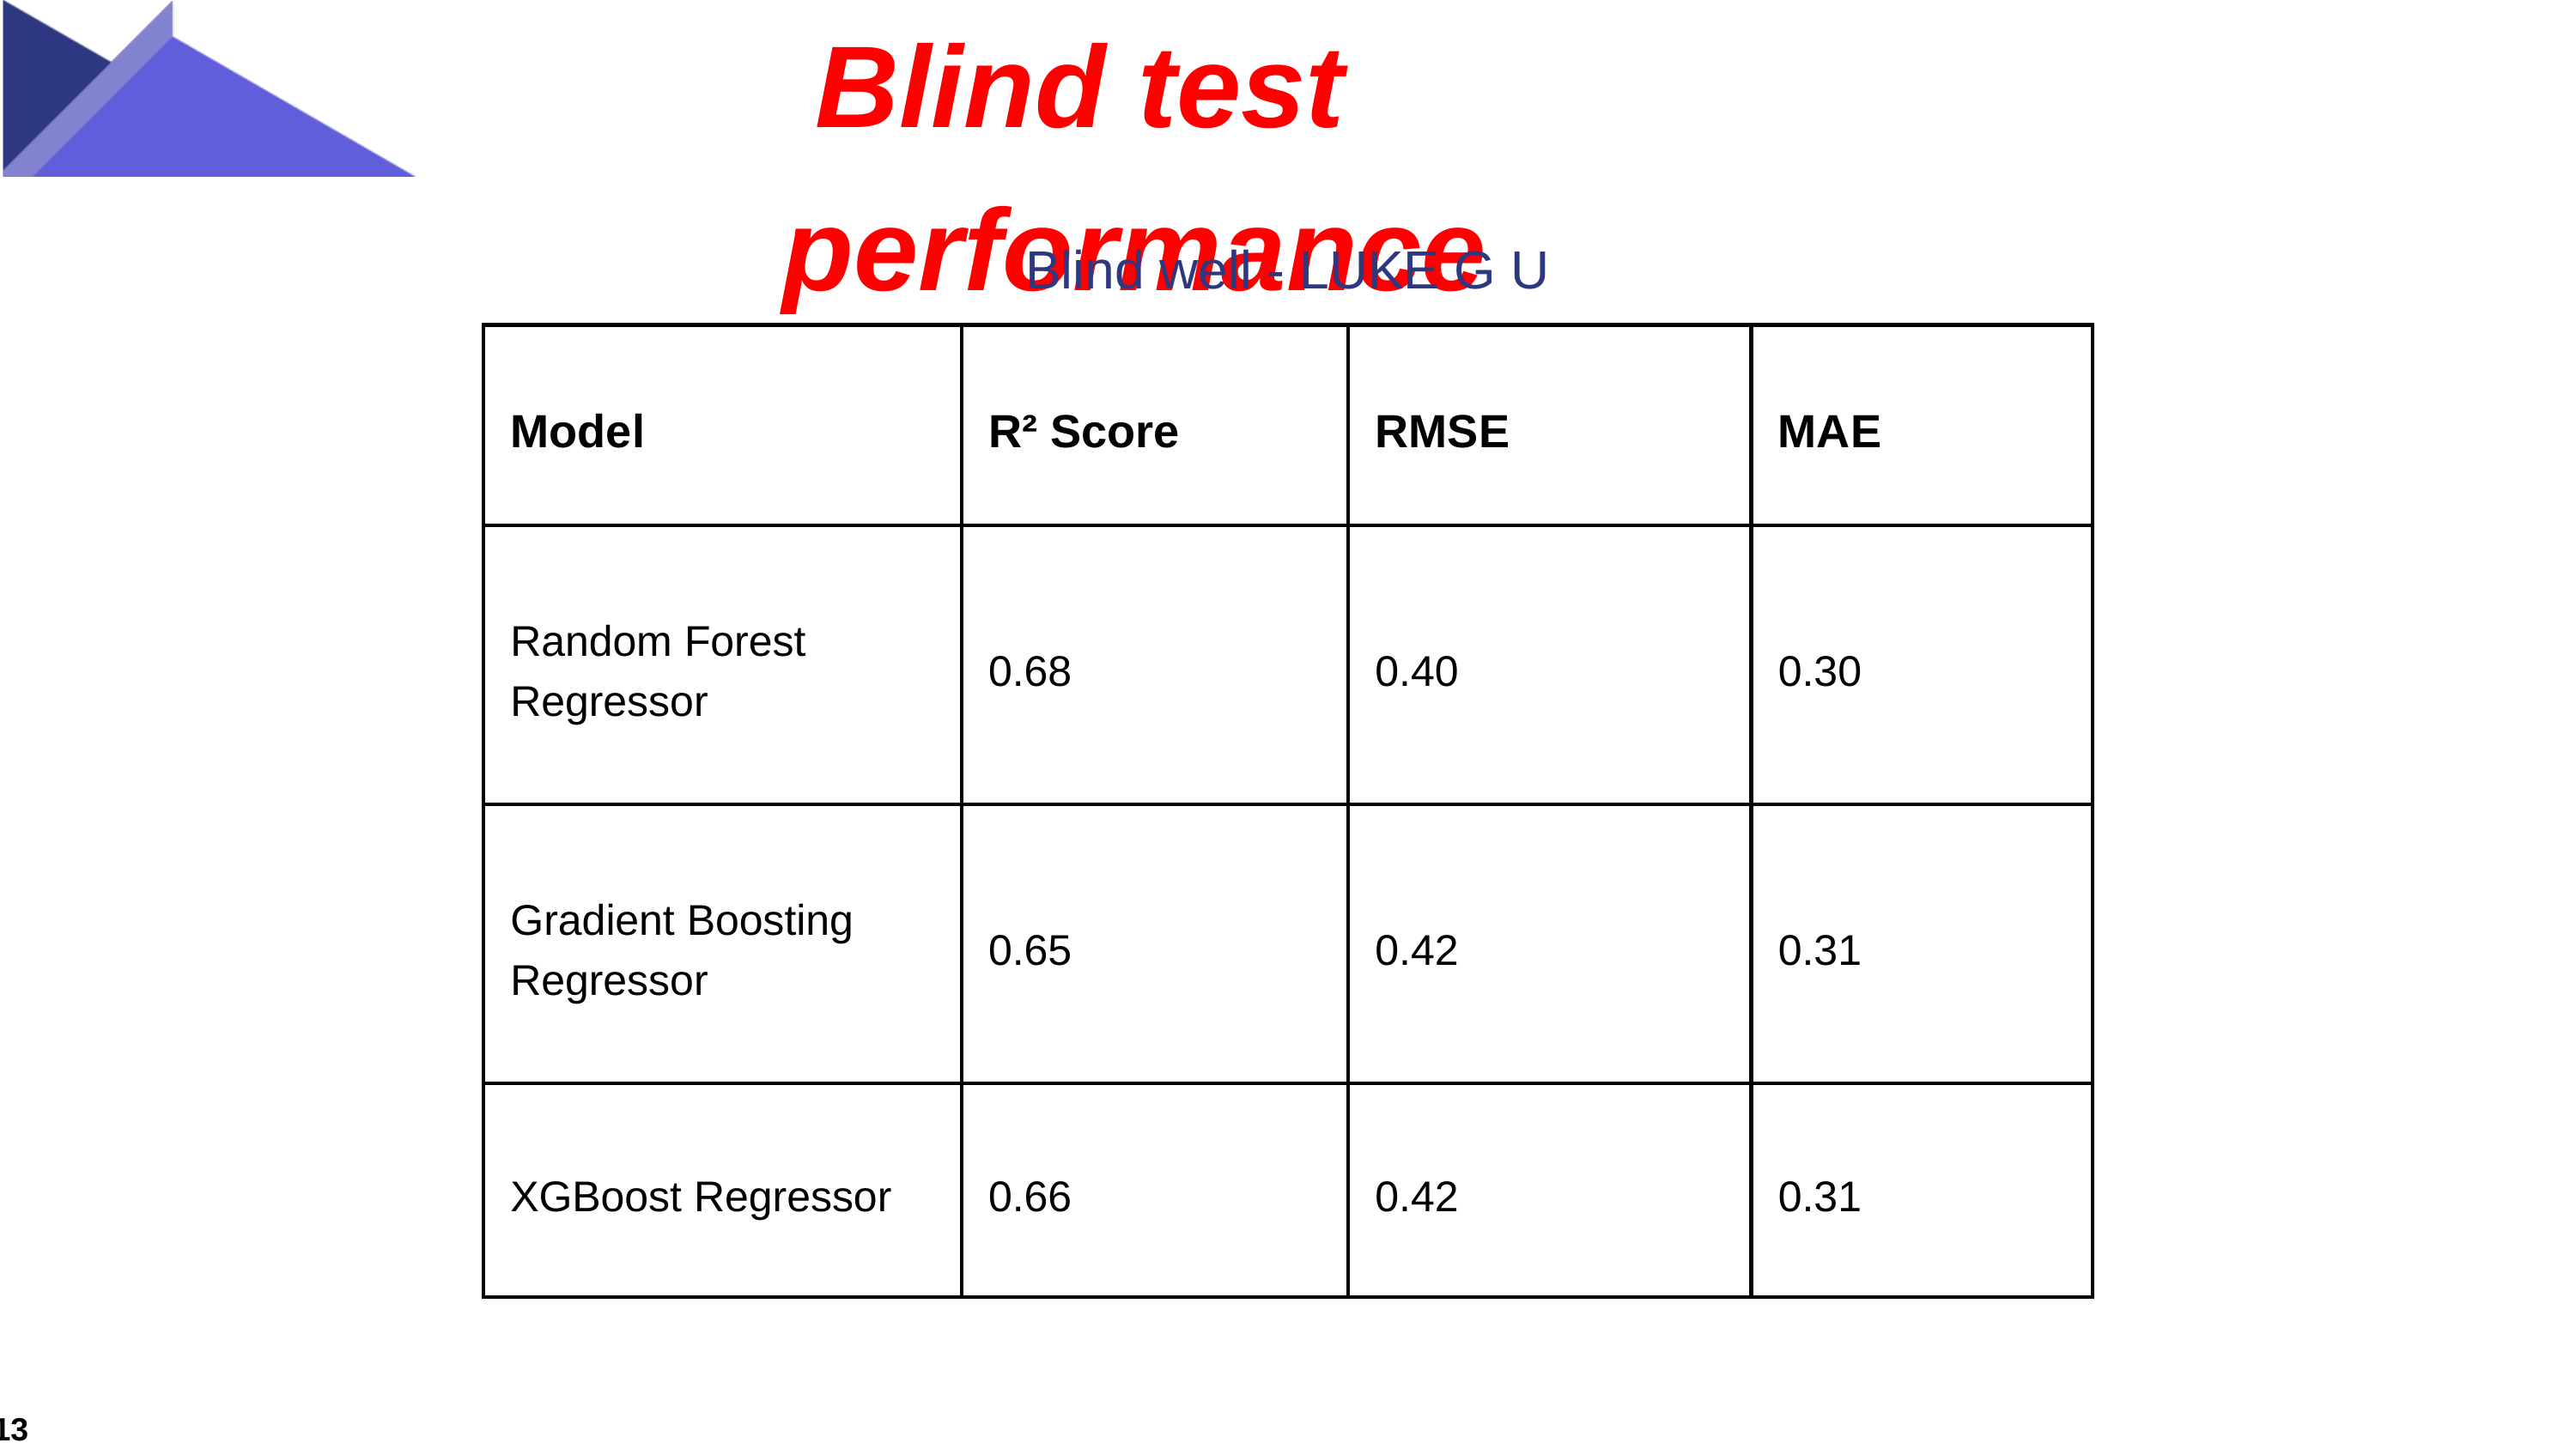

Blind test performance
Blind well - LUKE G U
| Model | R² Score | RMSE | MAE |
| --- | --- | --- | --- |
| Random Forest Regressor | 0.68 | 0.40 | 0.30 |
| Gradient Boosting Regressor | 0.65 | 0.42 | 0.31 |
| XGBoost Regressor | 0.66 | 0.42 | 0.31 |
13